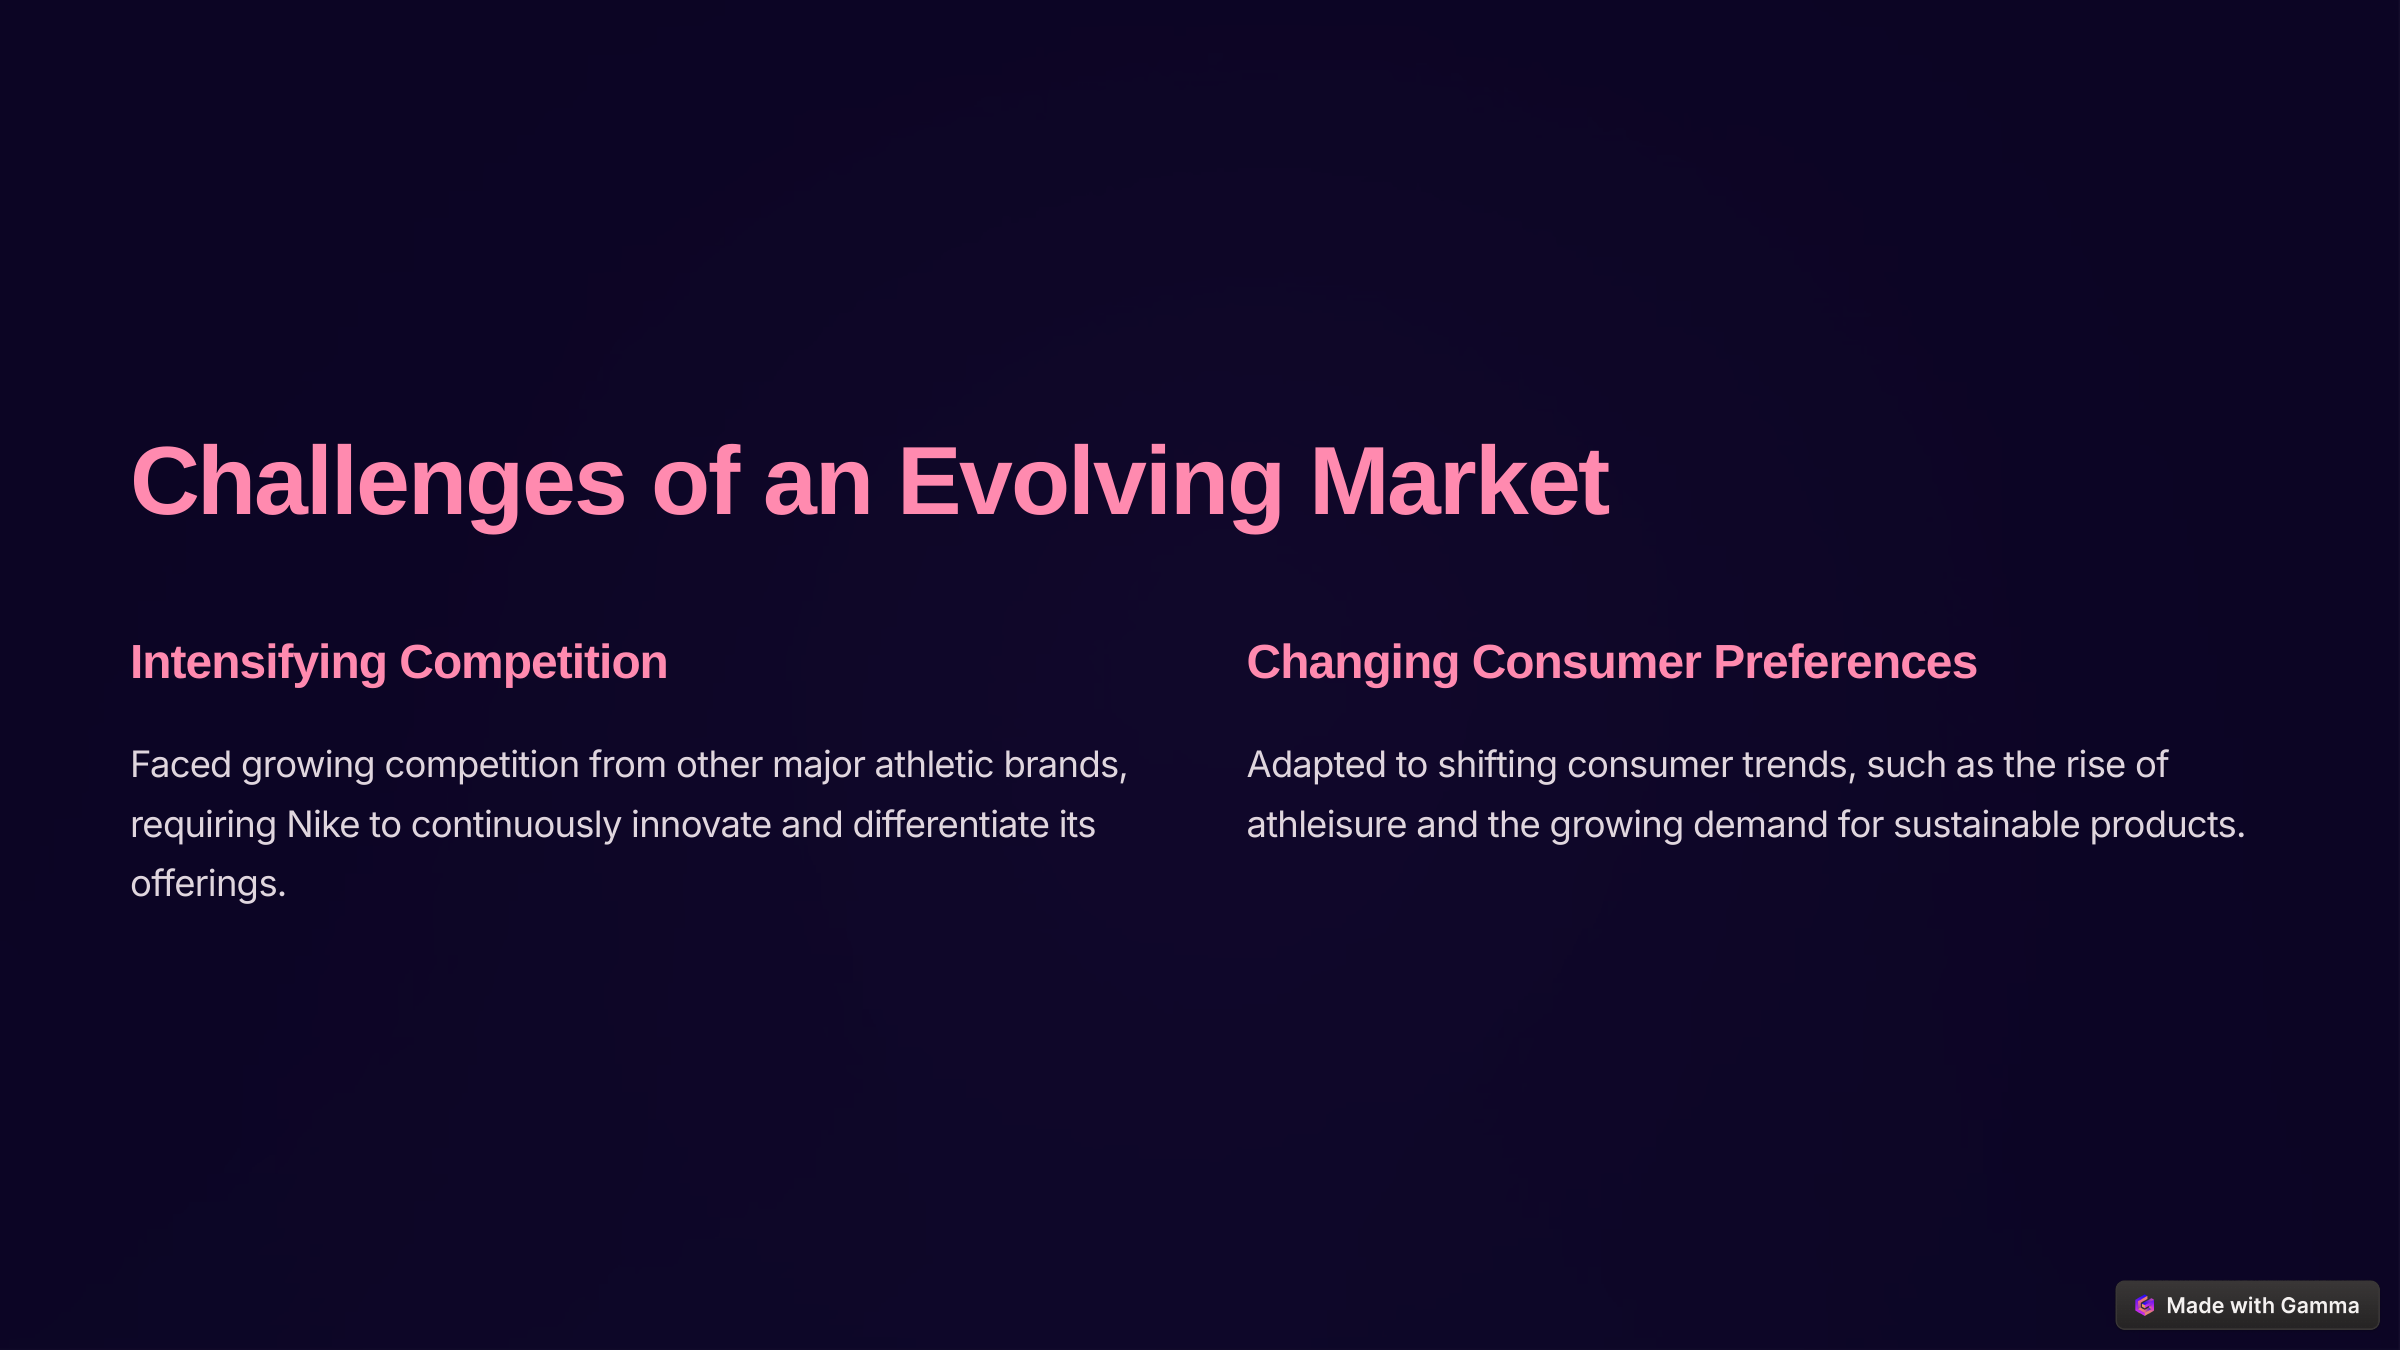

Challenges of an Evolving Market
Intensifying Competition
Changing Consumer Preferences
Faced growing competition from other major athletic brands, requiring Nike to continuously innovate and differentiate its offerings.
Adapted to shifting consumer trends, such as the rise of athleisure and the growing demand for sustainable products.